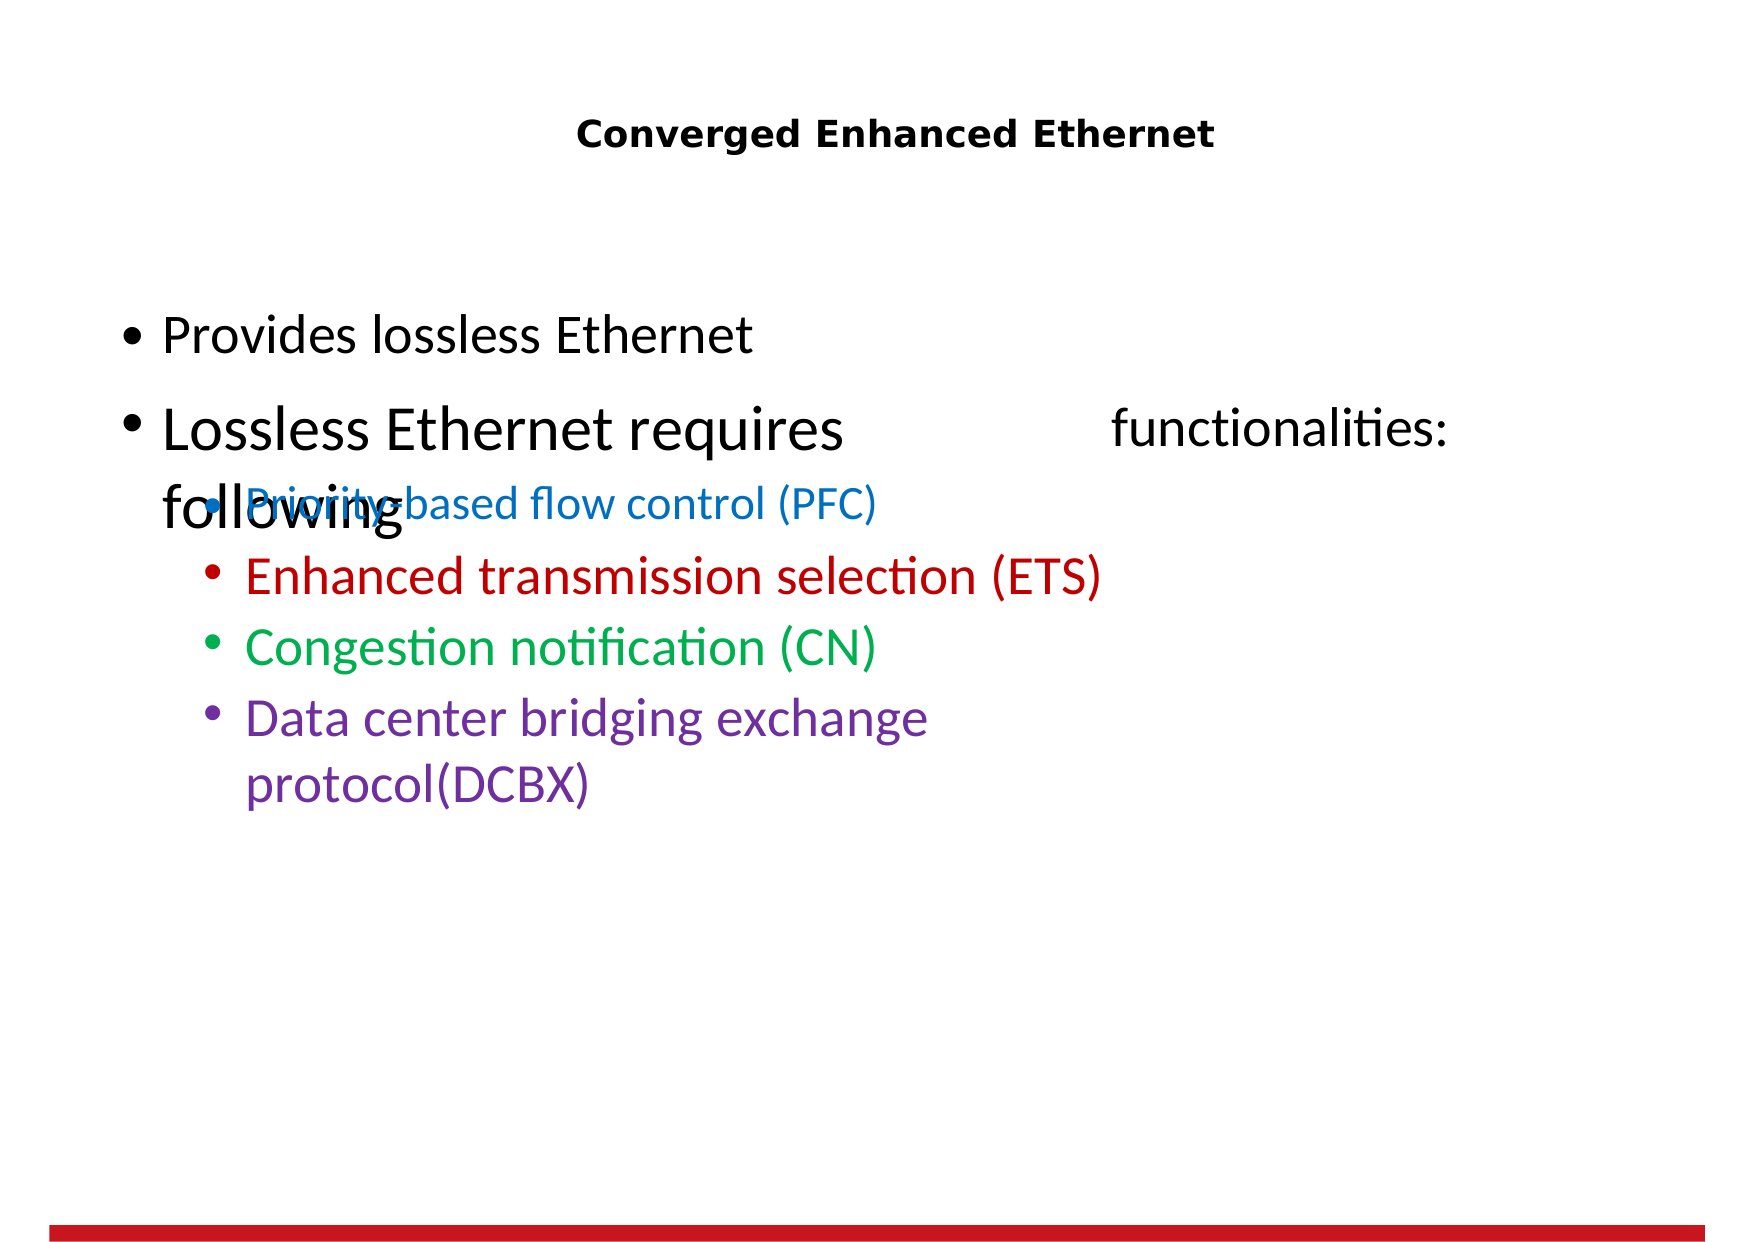

Converged Enhanced Ethernet
•
•
Provides lossless Ethernet
Lossless Ethernet requires following
functionalities:
•
•
•
•
Priority-based flow control (PFC)
Enhanced transmission selection (ETS)
Congestion notification (CN)
Data center bridging exchange protocol(DCBX)